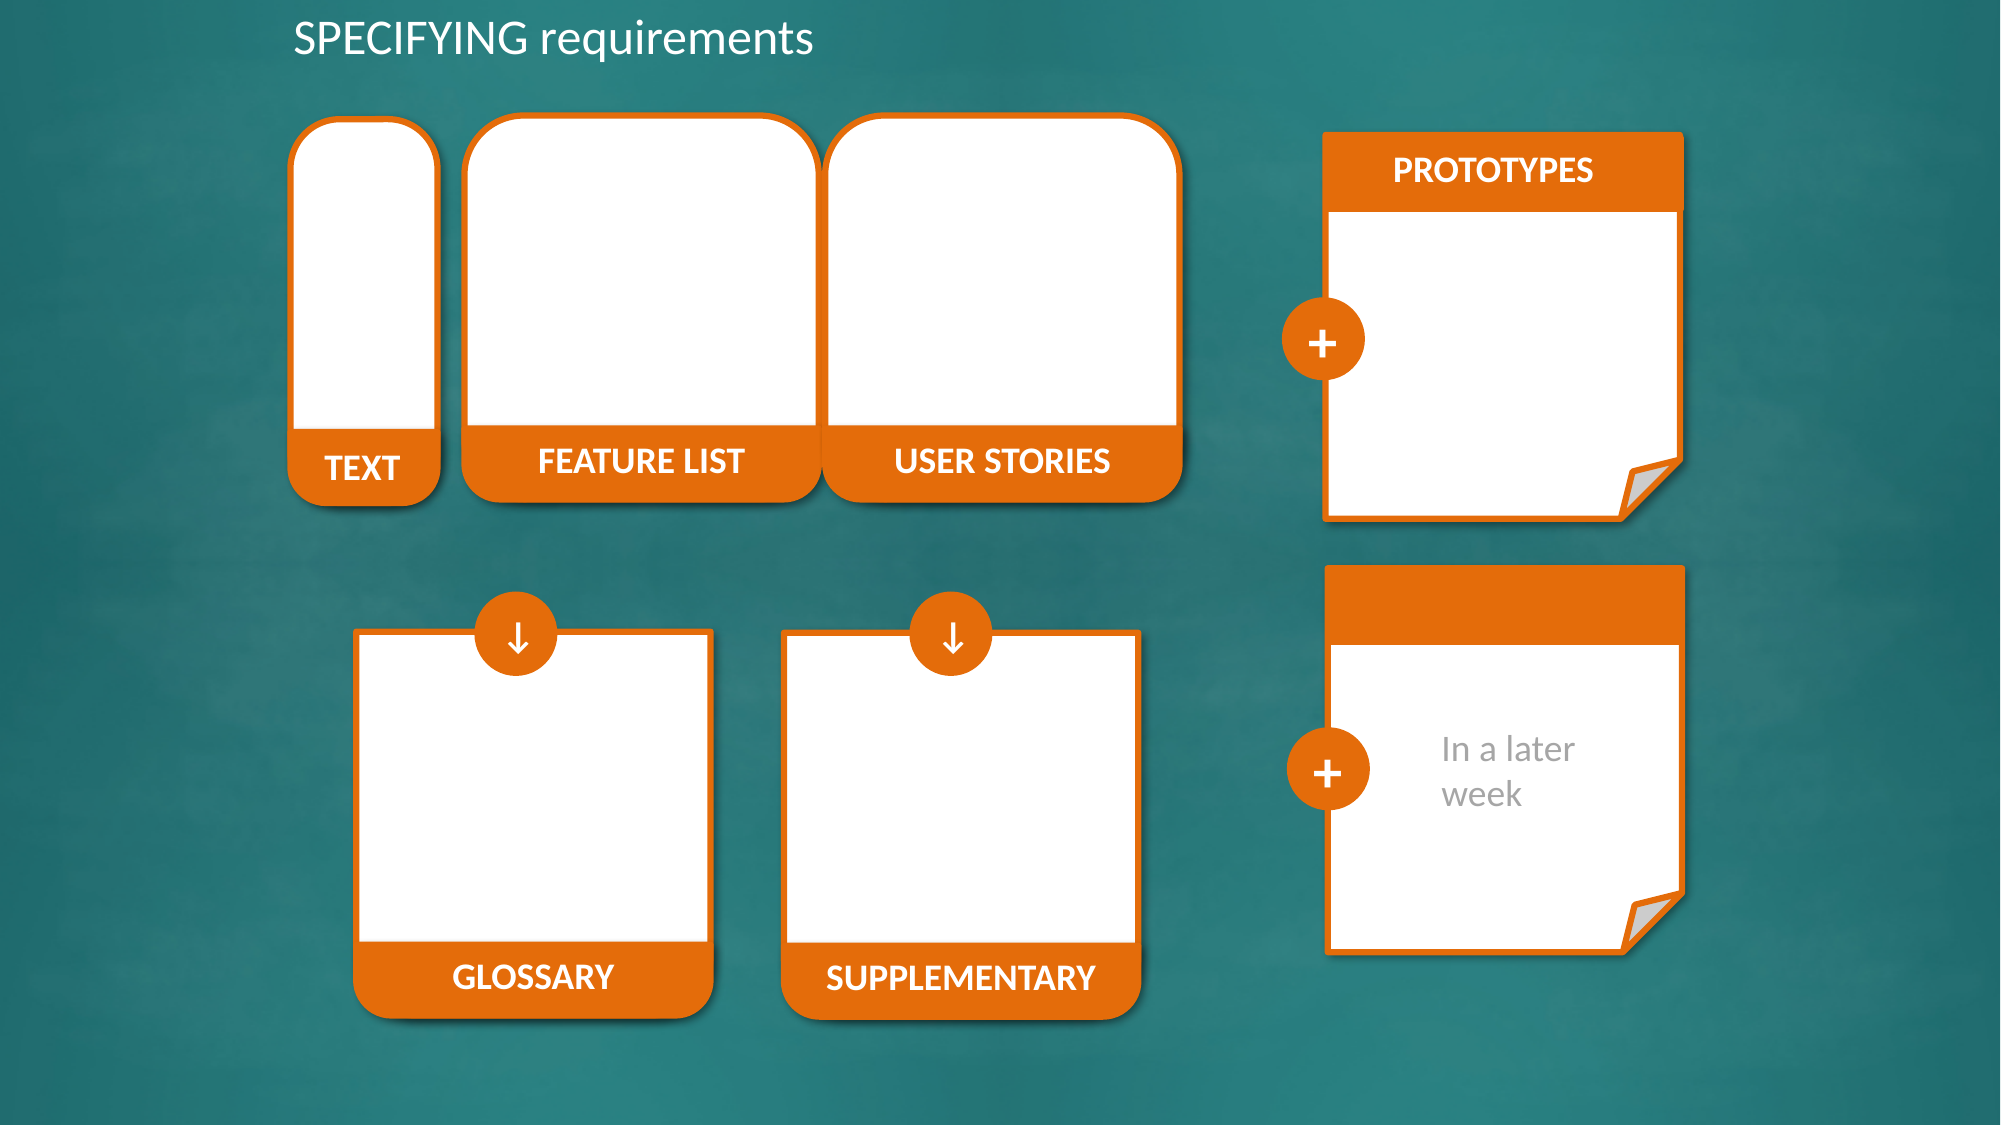

SPECIFYING requirements

PROTOTYPES

+

FEATURE LIST

USER STORIES

TEXT

↓
↓

In a later week
+

GLOSSARY

SUPPLEMENTARY